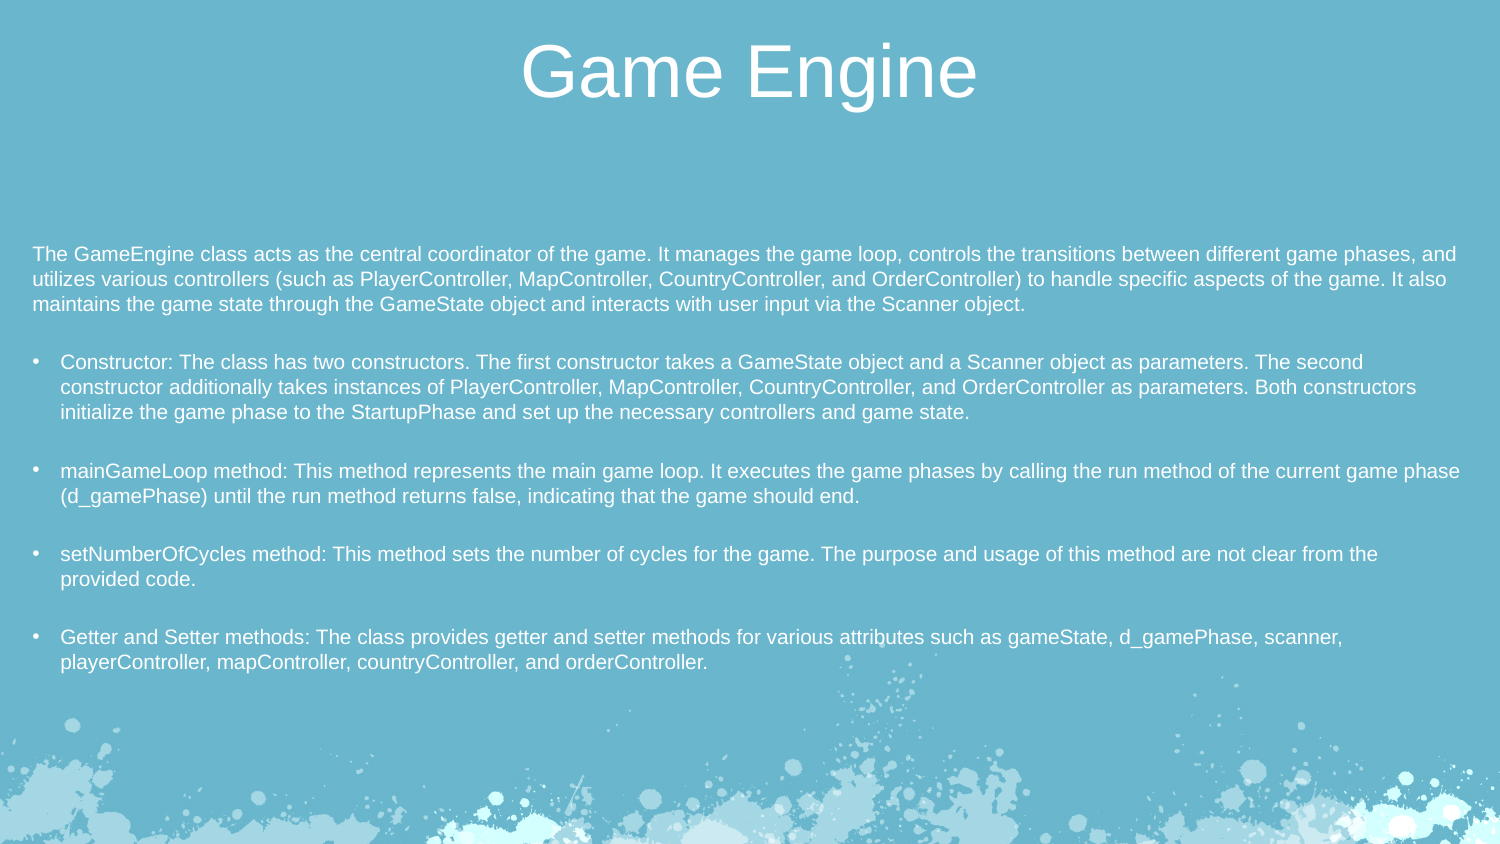

Game Engine
The GameEngine class acts as the central coordinator of the game. It manages the game loop, controls the transitions between different game phases, and utilizes various controllers (such as PlayerController, MapController, CountryController, and OrderController) to handle specific aspects of the game. It also maintains the game state through the GameState object and interacts with user input via the Scanner object.

Constructor: The class has two constructors. The first constructor takes a GameState object and a Scanner object as parameters. The second
constructor additionally takes instances of PlayerController, MapController, CountryController, and OrderController as parameters. Both constructors
initialize the game phase to the StartupPhase and set up the necessary controllers and game state.

mainGameLoop method: This method represents the main game loop. It executes the game phases by calling the run method of the current game phase (d_gamePhase) until the run method returns false, indicating that the game should end.

setNumberOfCycles method: This method sets the number of cycles for the game. The purpose and usage of this method are not clear from the
provided code.

Getter and Setter methods: The class provides getter and setter methods for various attributes such as gameState, d_gamePhase, scanner,
playerController, mapController, countryController, and orderController.